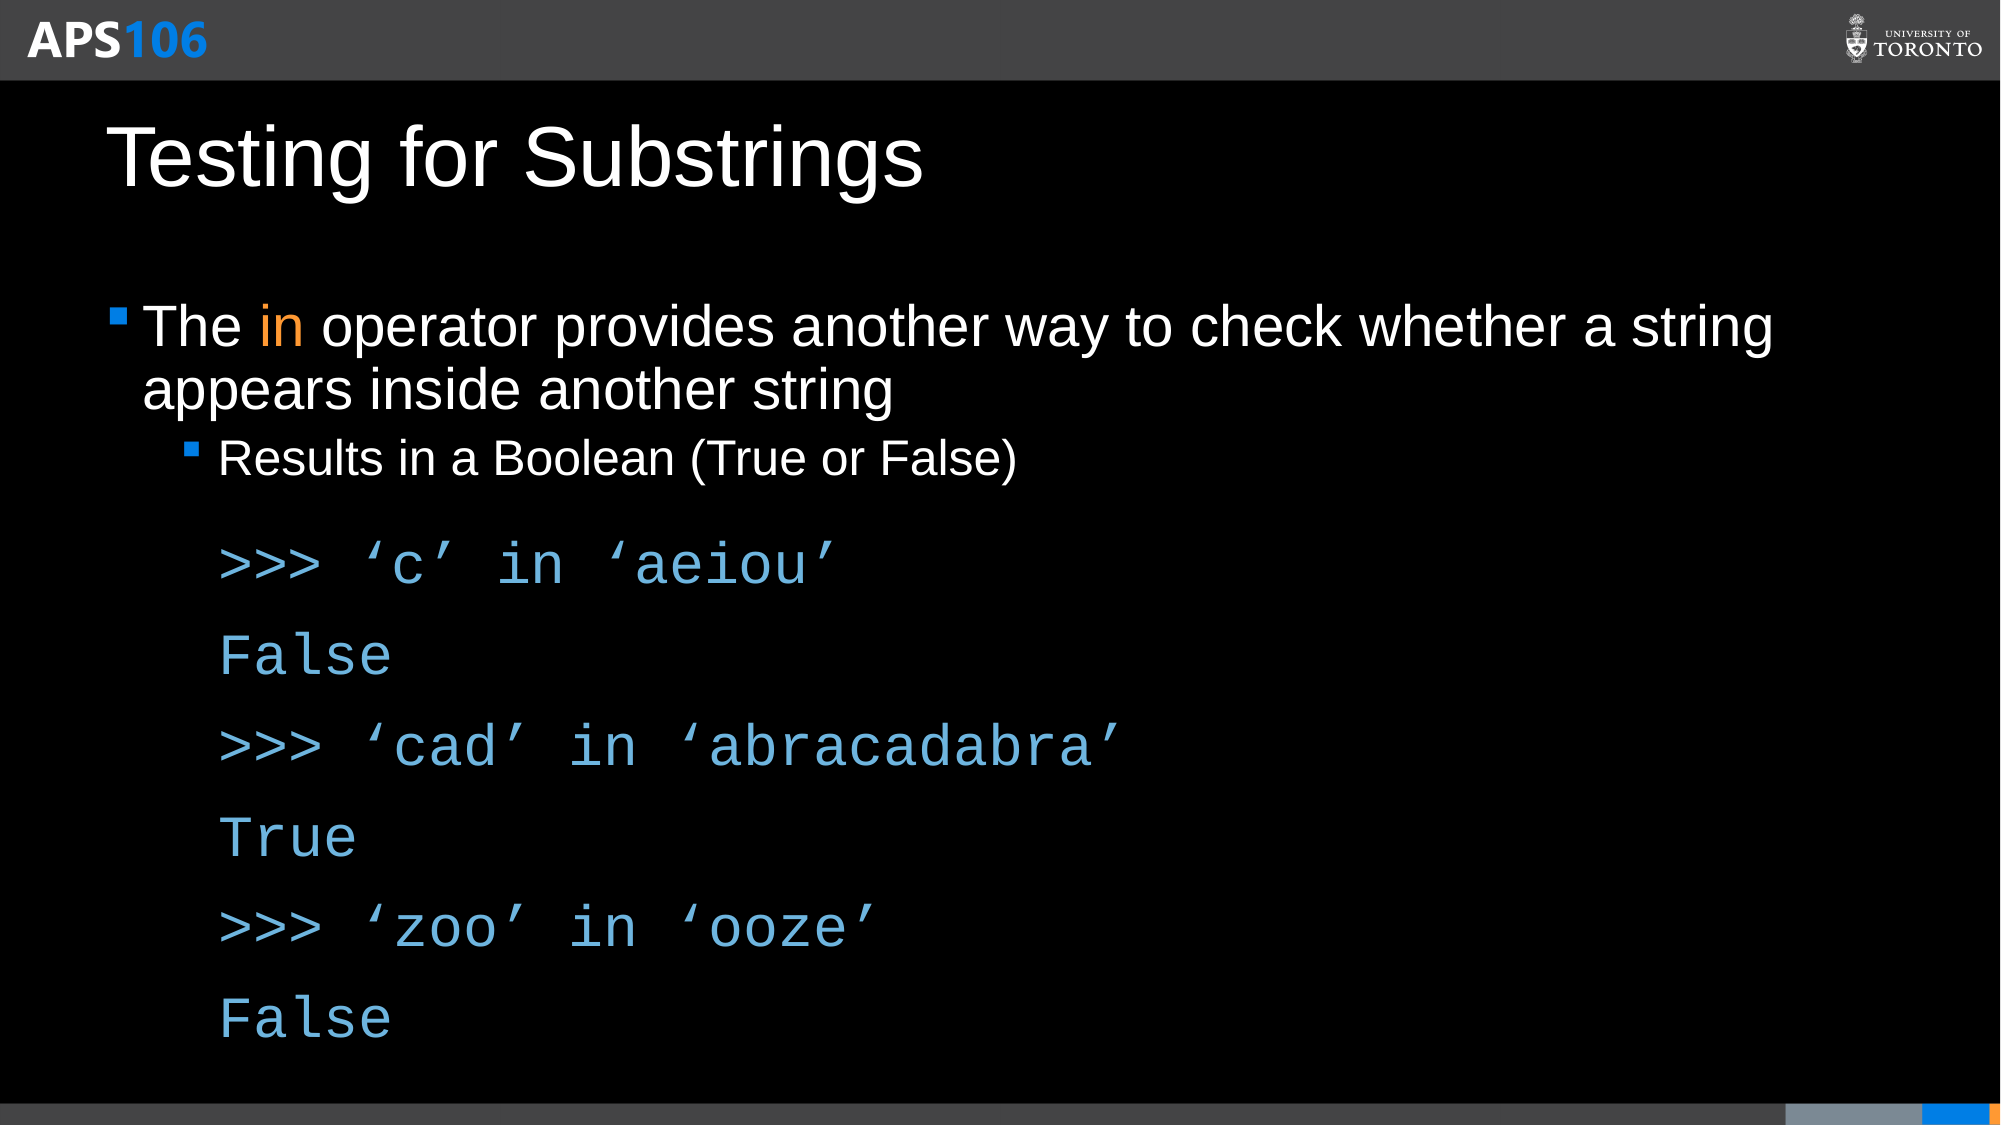

# Testing for Substrings
The in operator provides another way to check whether a string appears inside another string
Results in a Boolean (True or False)
>>> ‘c’ in ‘aeiou’
False
>>> ‘cad’ in ‘abracadabra’
True
>>> ‘zoo’ in ‘ooze’
False